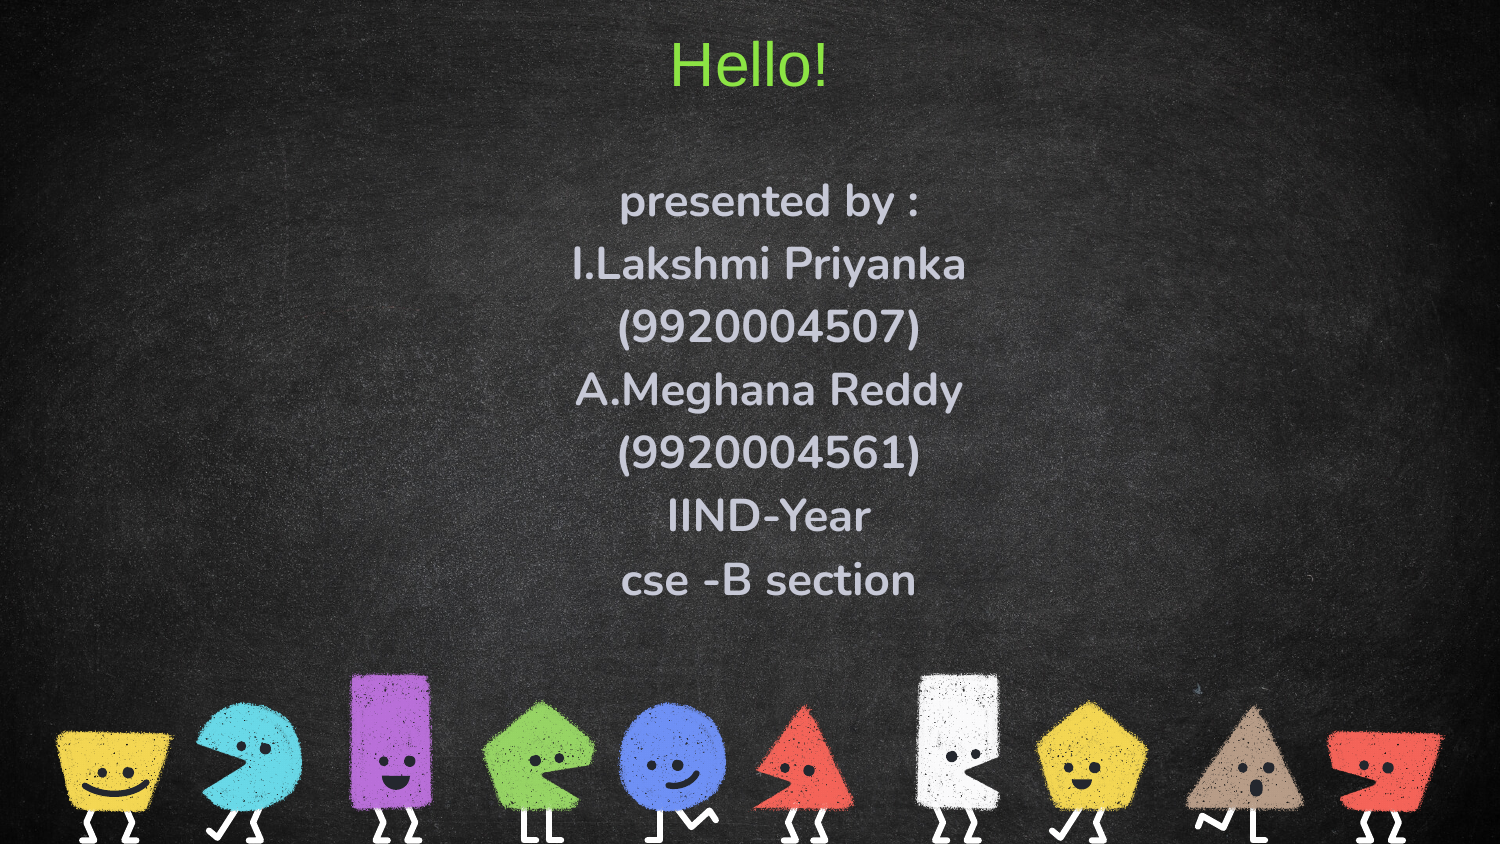

Hello!
2
presented by :
I.Lakshmi Priyanka
(9920004507)
A.Meghana Reddy
(9920004561)
IIND-Year
cse -B section